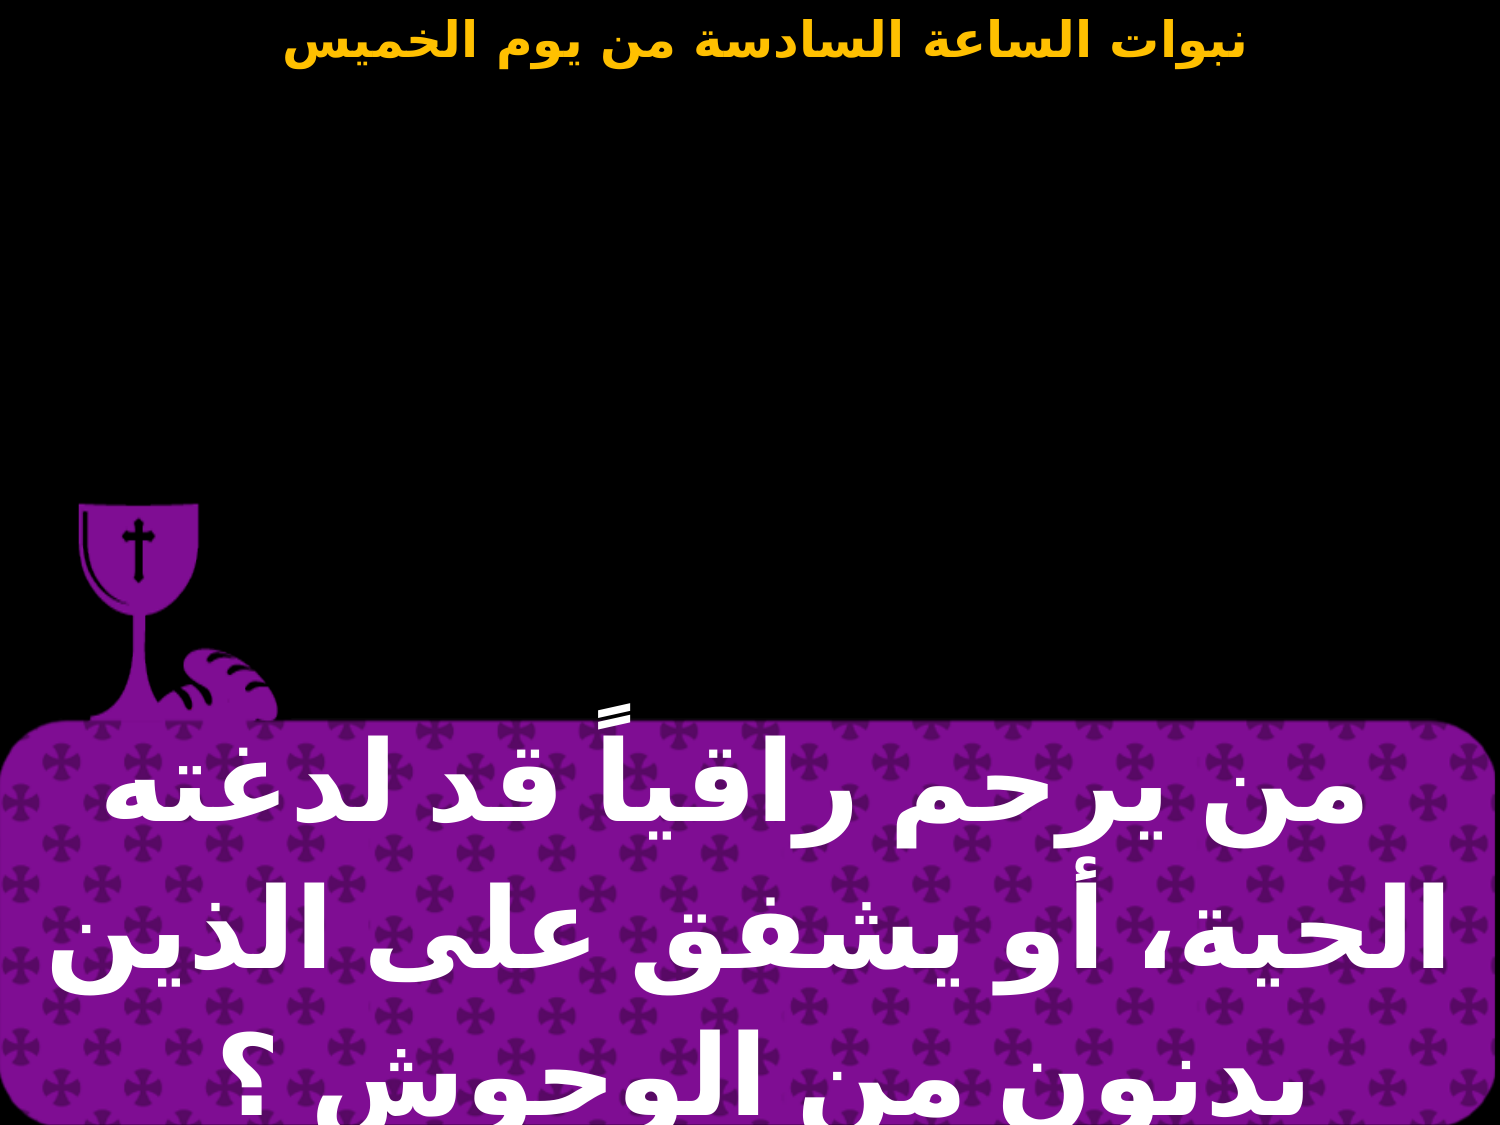

| من يرحم راقياً قد لدغته الحية، أو يشفق على الذين يدنون من الوحوش ؟ |
| --- |